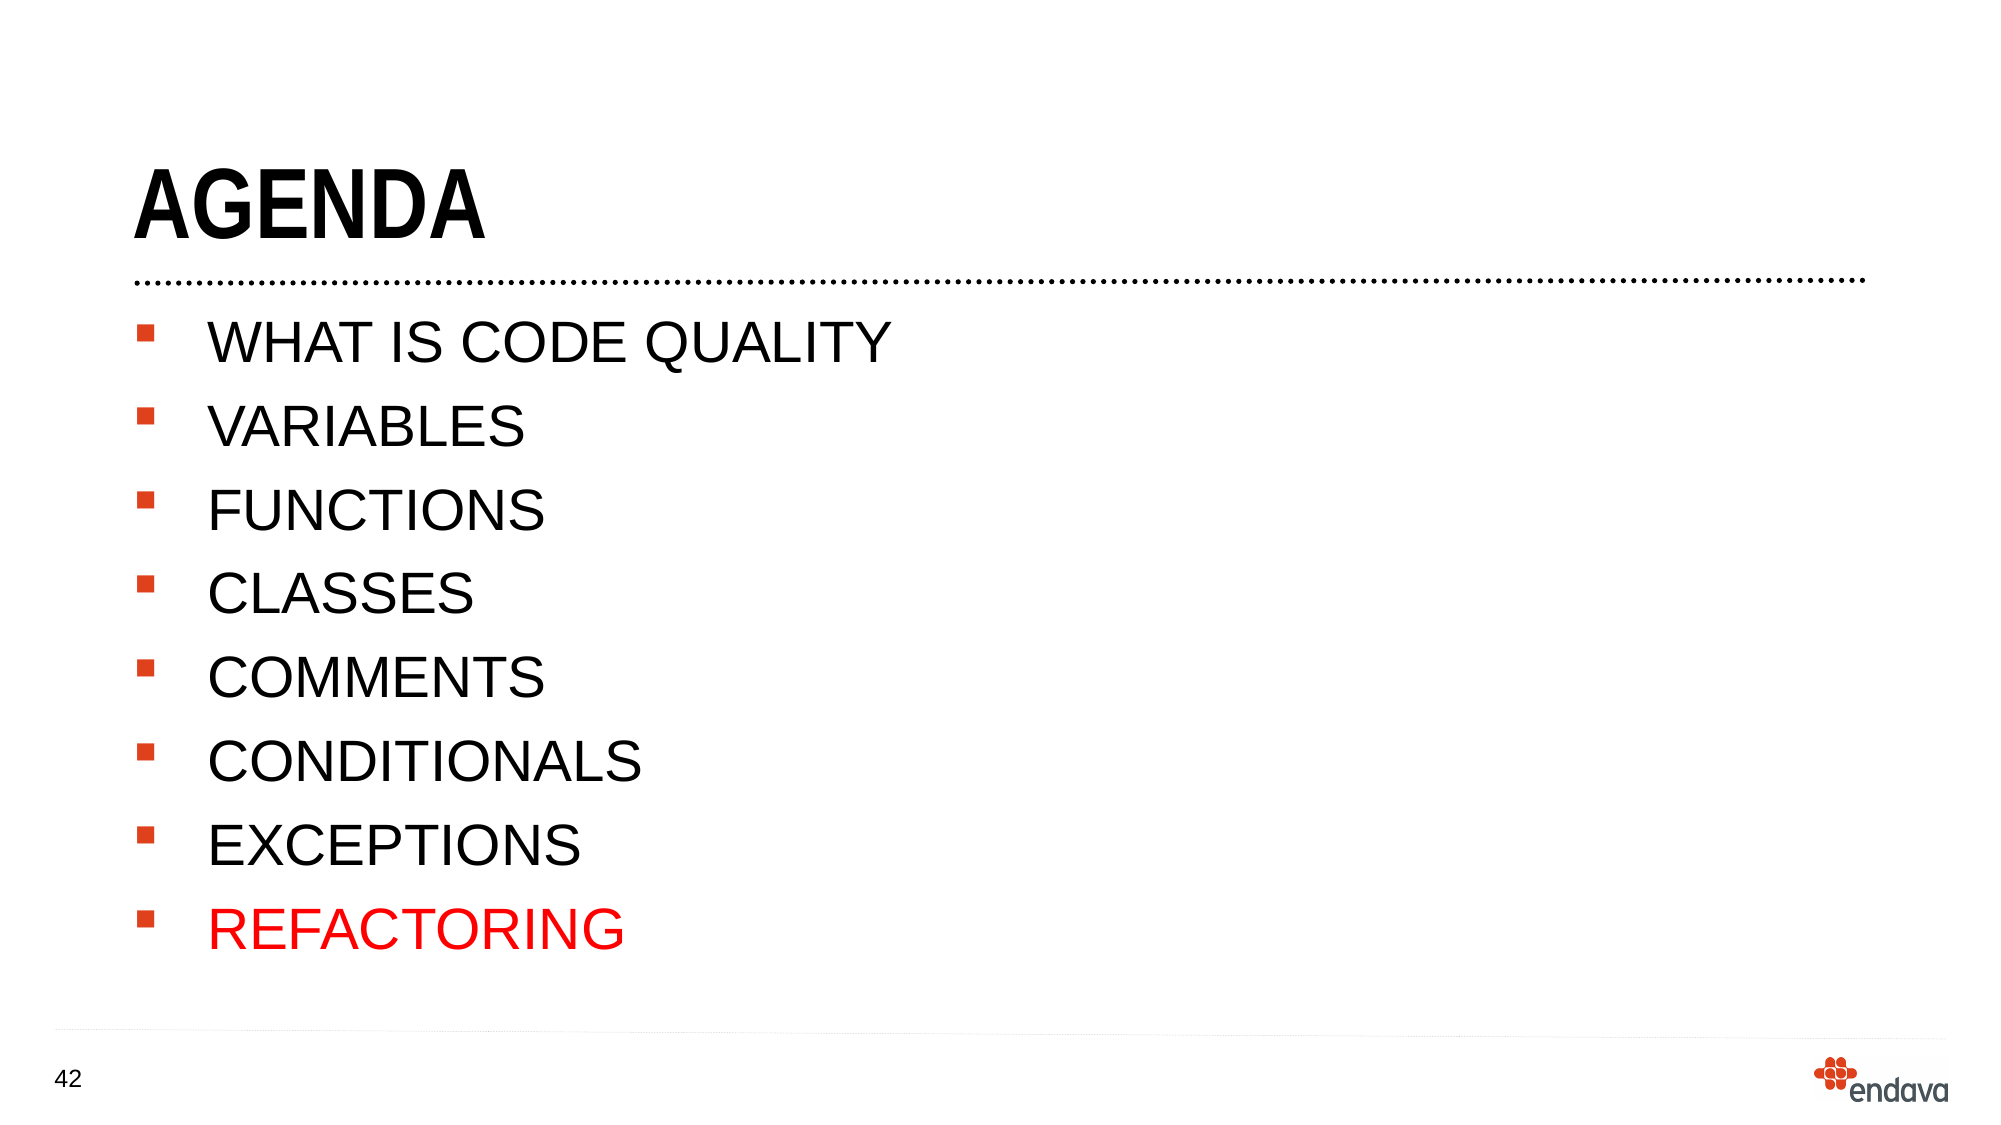

# agenda
What is code quality
Variables
Functions
Classes
Comments
CONDITIONALS
Exceptions
REFACTORING